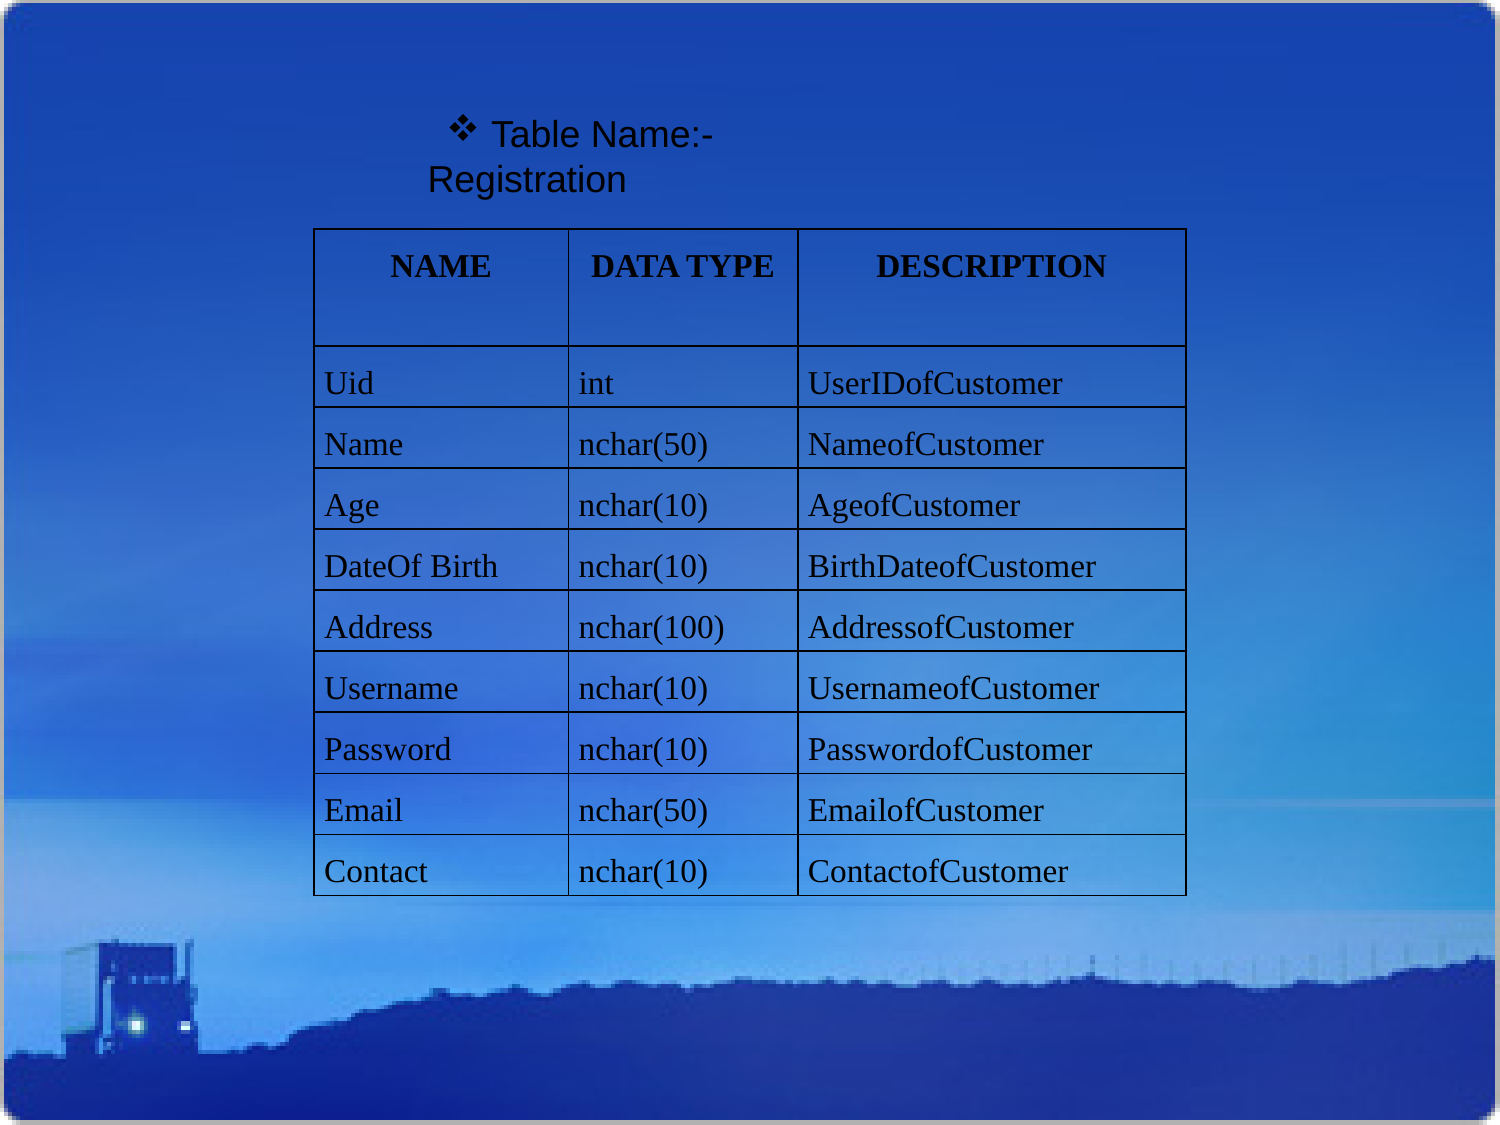

Table Name:-Registration
| NAME | DATA TYPE | DESCRIPTION |
| --- | --- | --- |
| Uid | int | UserIDofCustomer |
| Name | nchar(50) | NameofCustomer |
| Age | nchar(10) | AgeofCustomer |
| DateOf Birth | nchar(10) | BirthDateofCustomer |
| Address | nchar(100) | AddressofCustomer |
| Username | nchar(10) | UsernameofCustomer |
| Password | nchar(10) | PasswordofCustomer |
| Email | nchar(50) | EmailofCustomer |
| Contact | nchar(10) | ContactofCustomer |